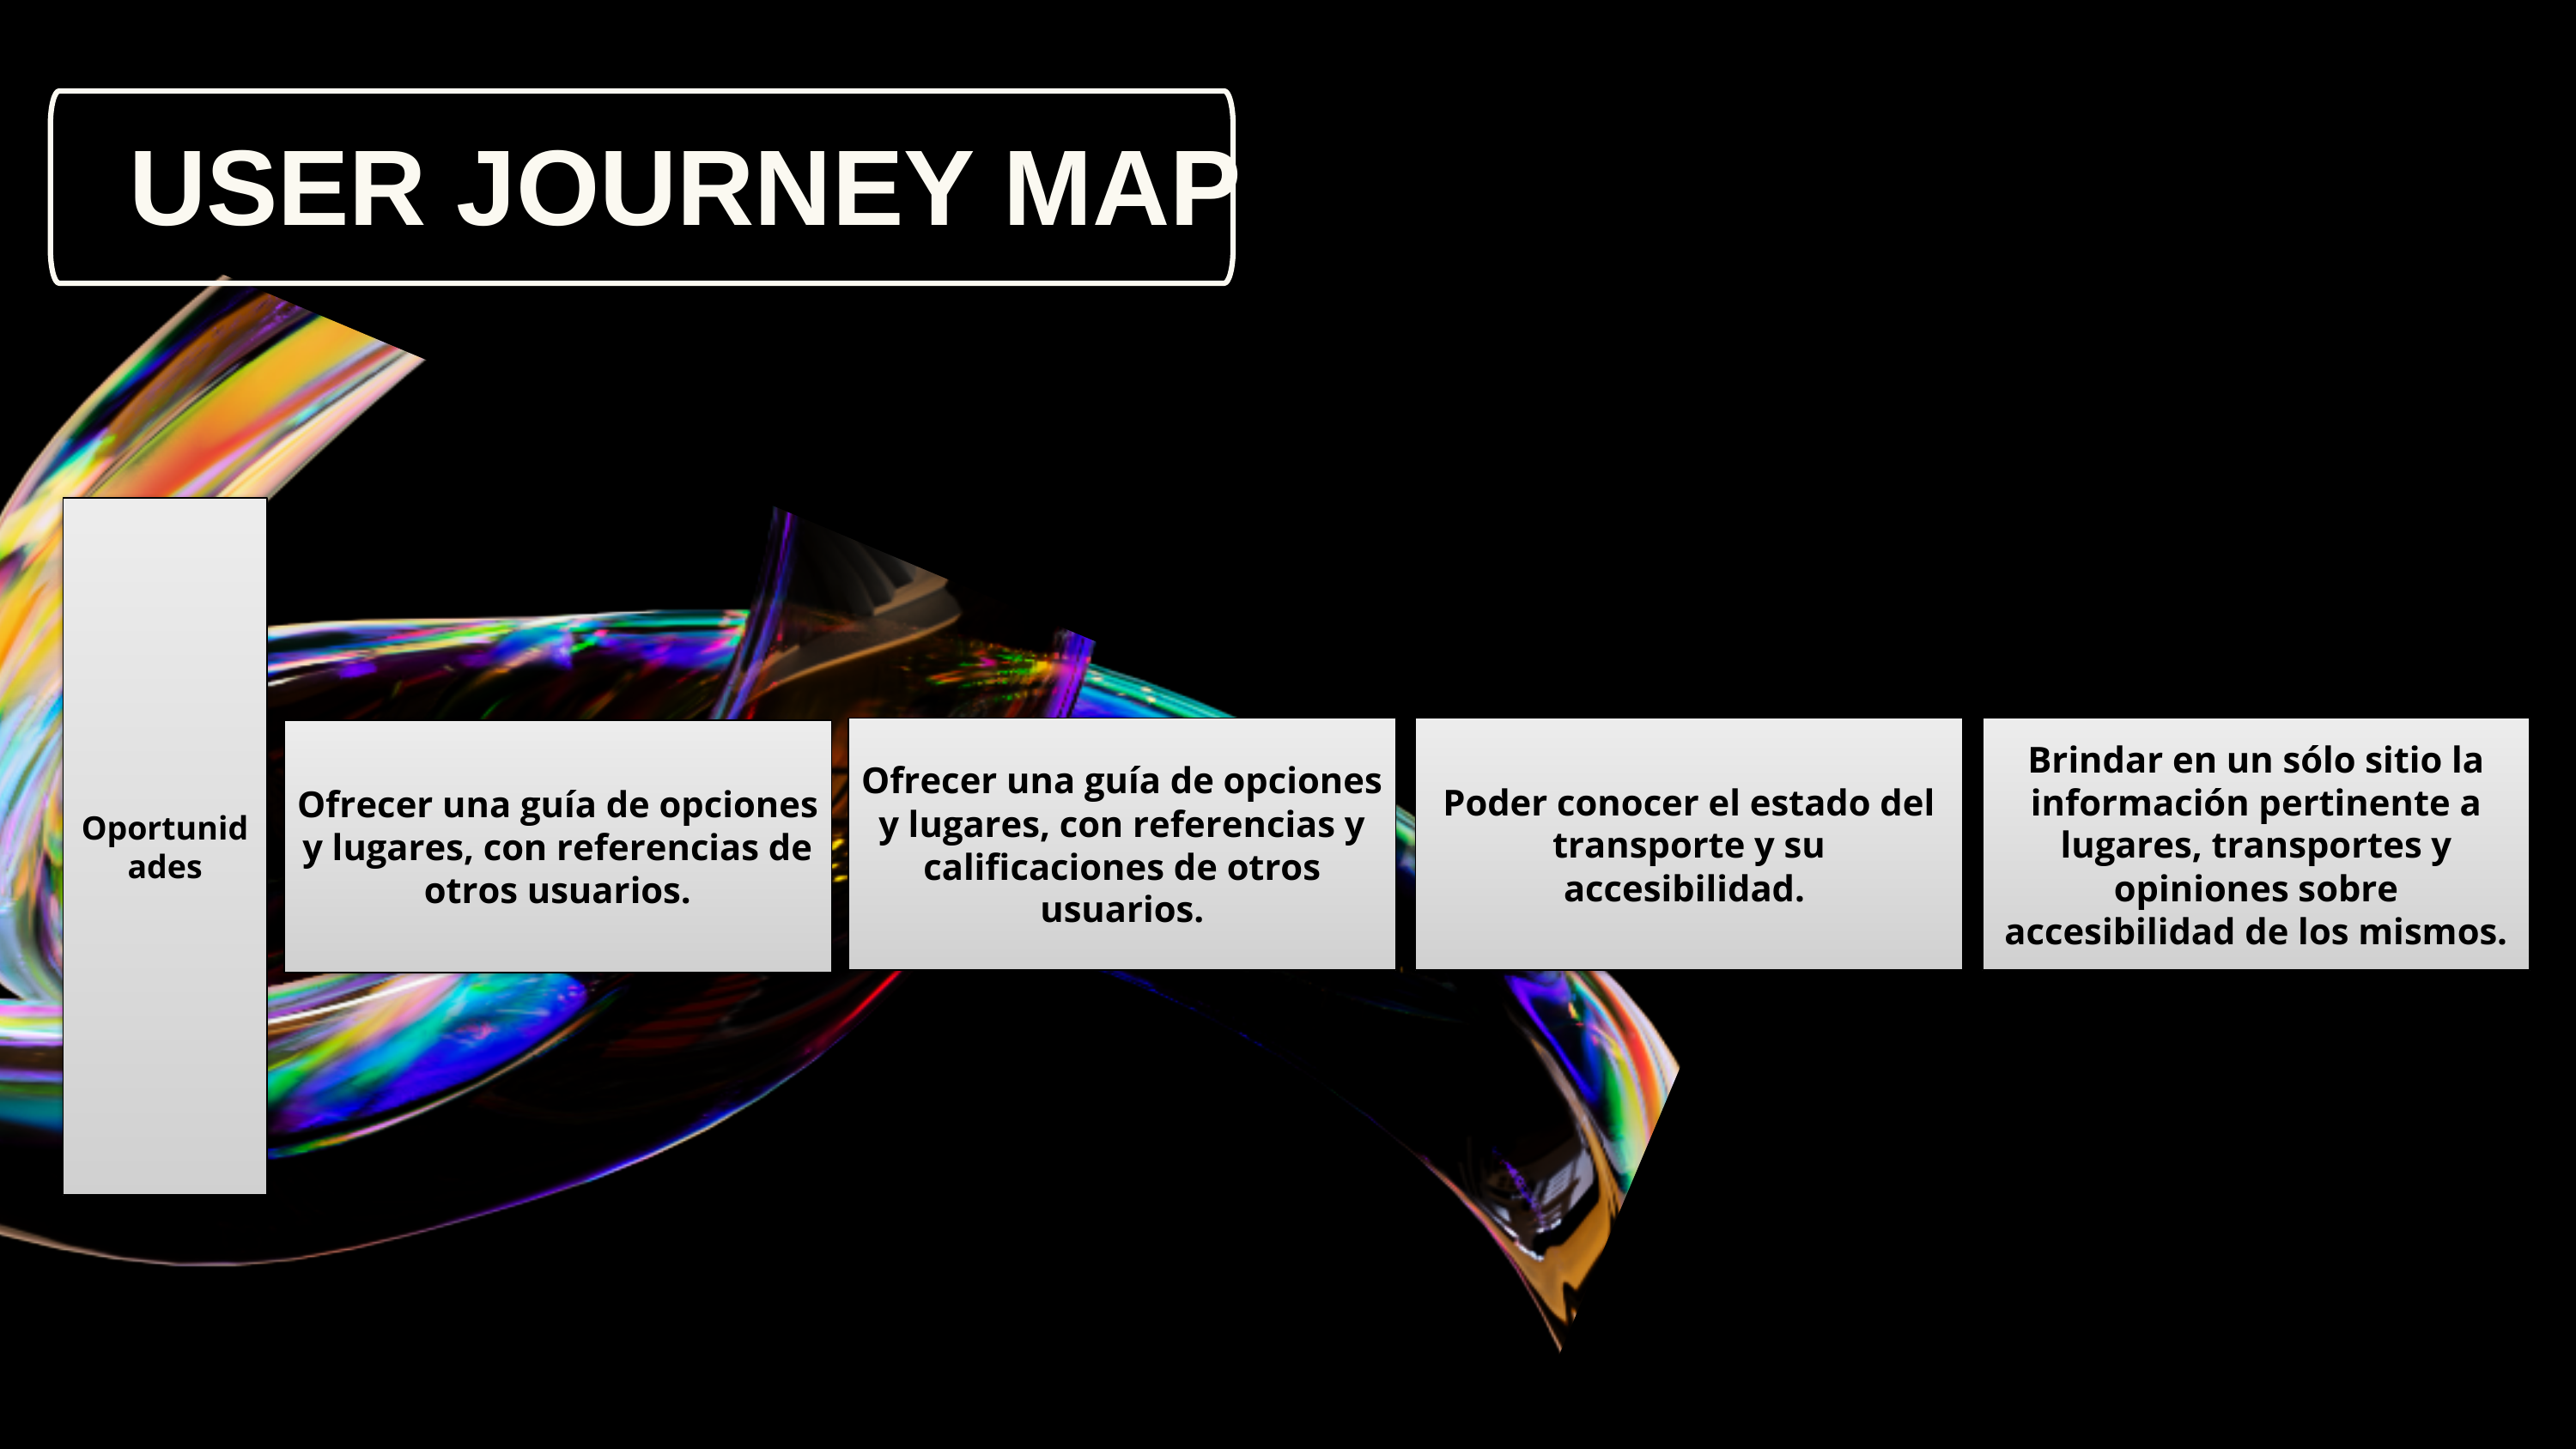

USER JOURNEY MAP

Oportunidades
Ofrecer una guía de opciones y lugares, con referencias y calificaciones de otros usuarios.
Poder conocer el estado del transporte y su accesibilidad.
Brindar en un sólo sitio la información pertinente a lugares, transportes y opiniones sobre accesibilidad de los mismos.
Ofrecer una guía de opciones y lugares, con referencias de otros usuarios.